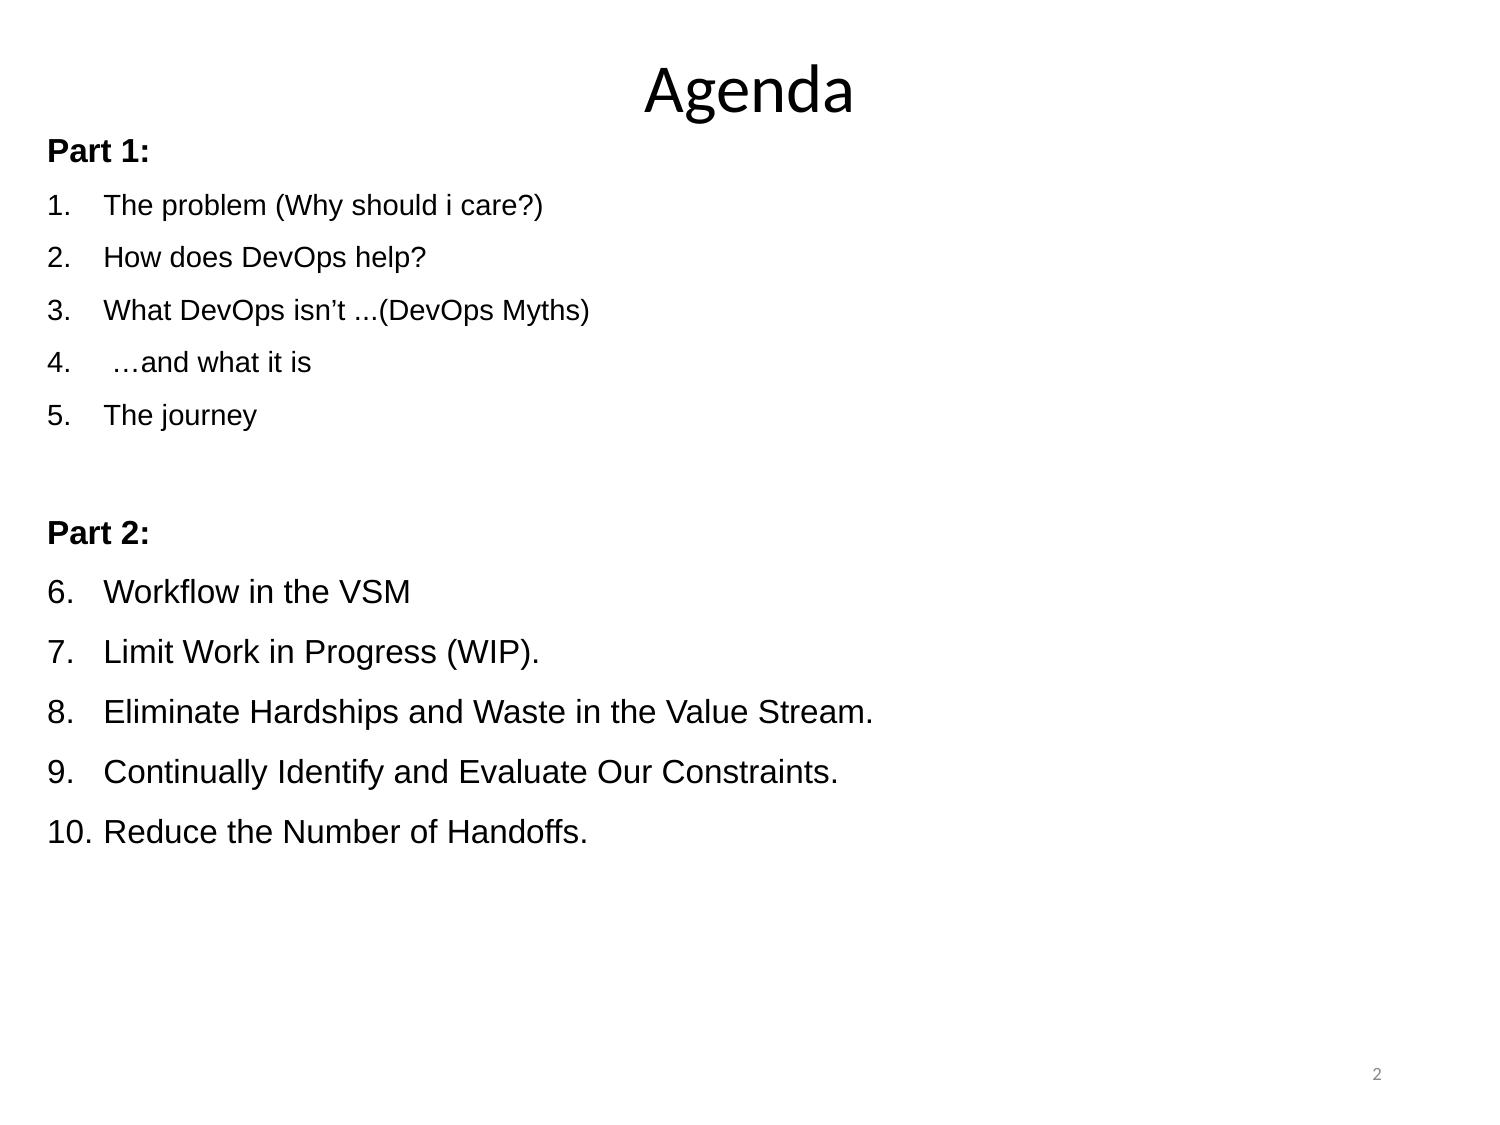

# Agenda
Part 1:
The problem (Why should i care?)
How does DevOps help?
What DevOps isn’t ...(DevOps Myths)
 …and what it is
The journey

Part 2:
Workflow in the VSM
Limit Work in Progress (WIP).
Eliminate Hardships and Waste in the Value Stream.
Continually Identify and Evaluate Our Constraints.
Reduce the Number of Handoffs.
2